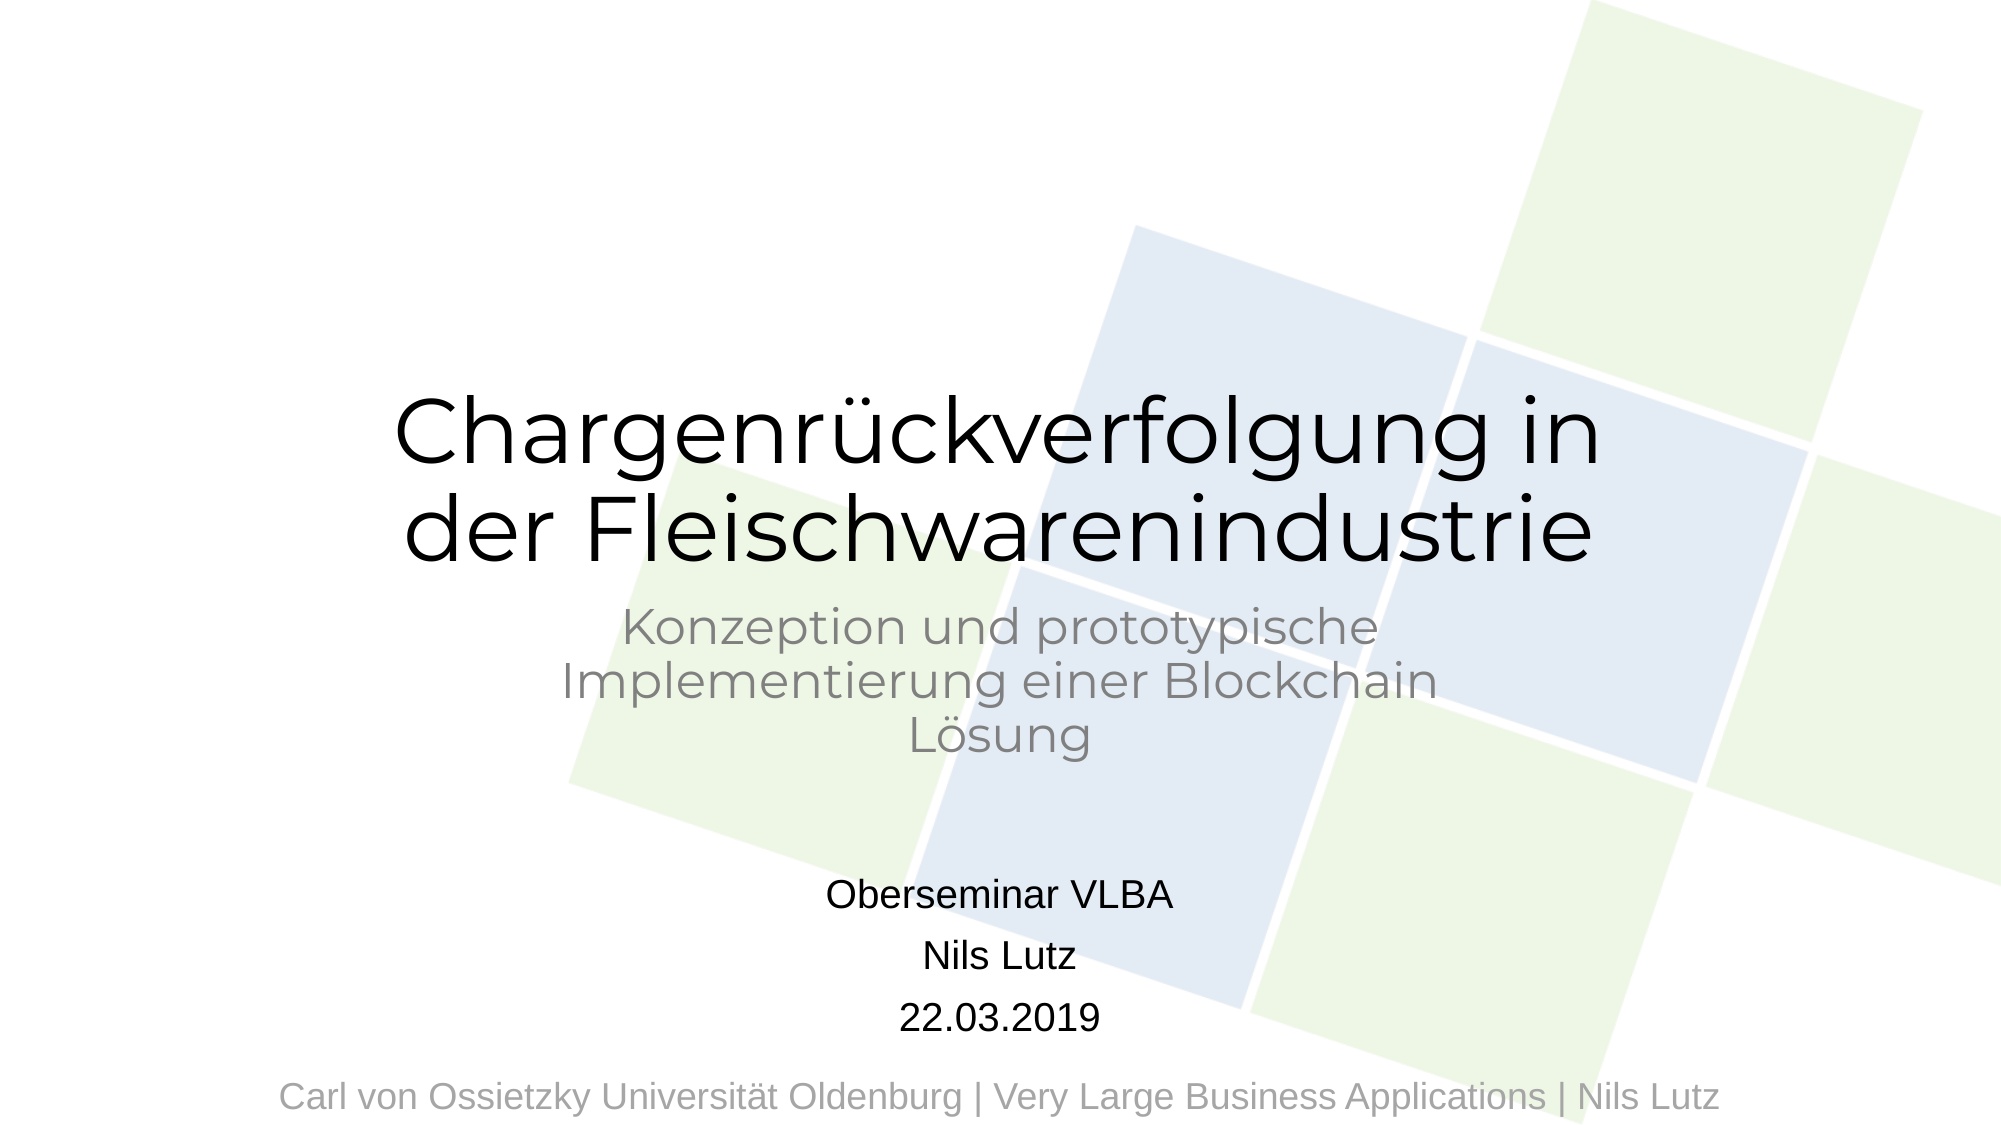

# Chargenrückverfolgung in der Fleischwarenindustrie
Konzeption und prototypische Implementierung einer Blockchain Lösung
Oberseminar VLBA
Nils Lutz
22.03.2019